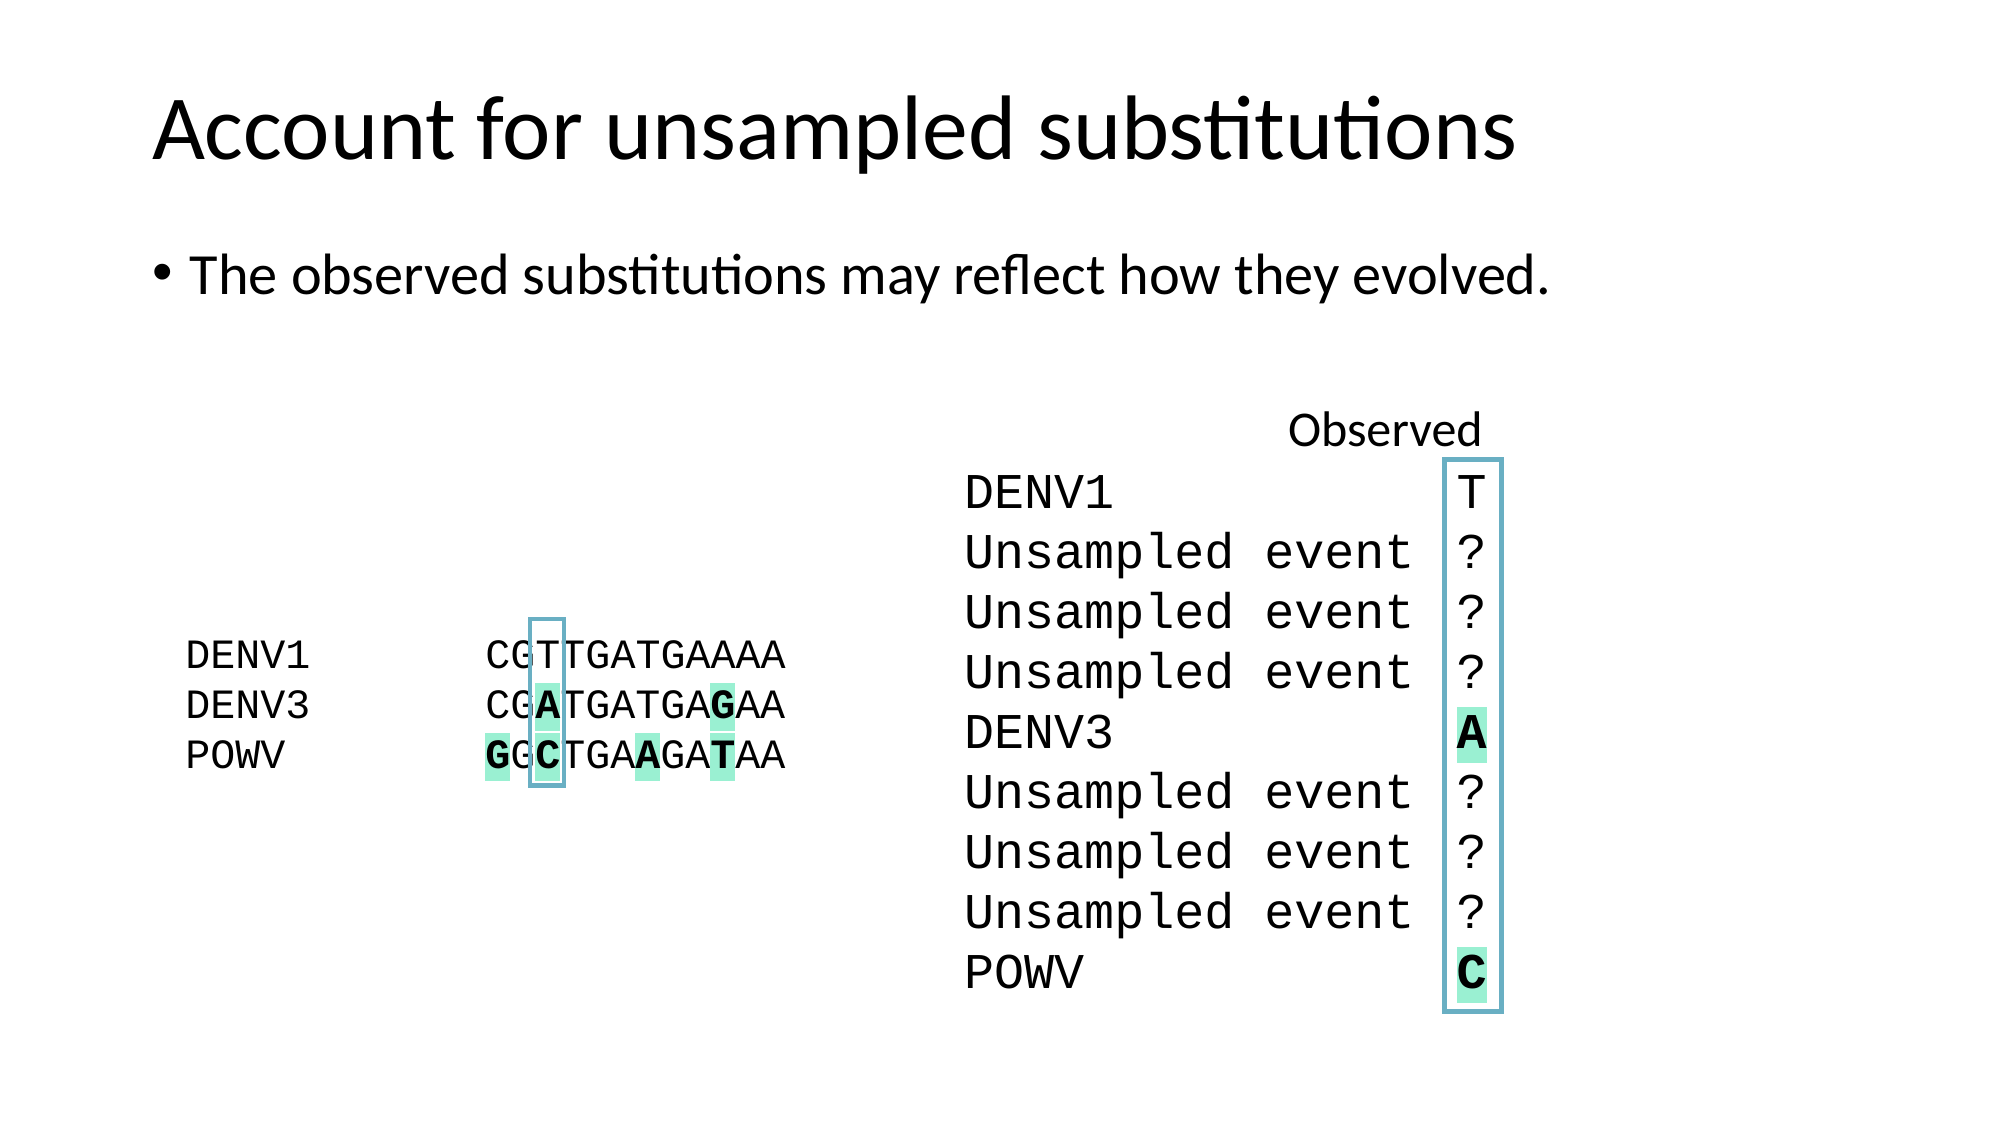

Account for unsampled substitutions
The observed substitutions may reflect how they evolved.
Observed
T
?
?
?
A
?
?
?
C
DENV1
Unsampled event
Unsampled event
Unsampled event
DENV3
Unsampled event
Unsampled event
Unsampled event
POWV

DENV1 	CGTTGATGAAAA
DENV3 	CGATGATGAGAA
POWV	      GGCTGAAGATAA